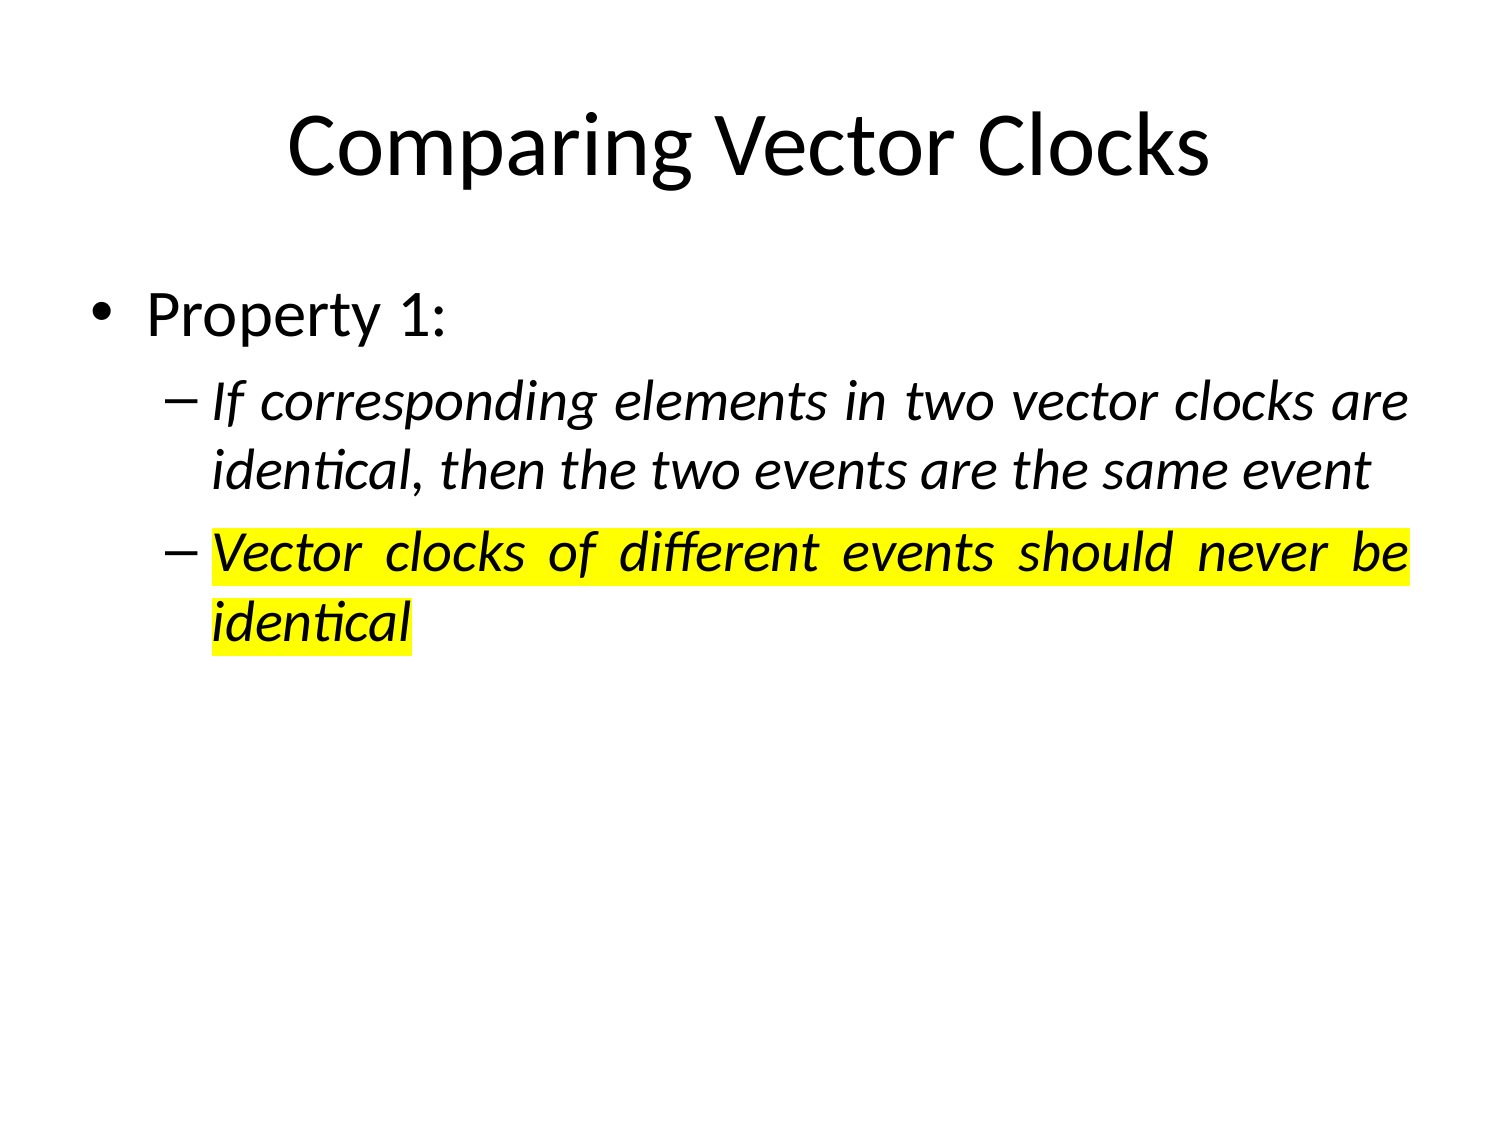

# Comparing Vector Clocks
Property 1:
If corresponding elements in two vector clocks are identical, then the two events are the same event
Vector clocks of different events should never be identical